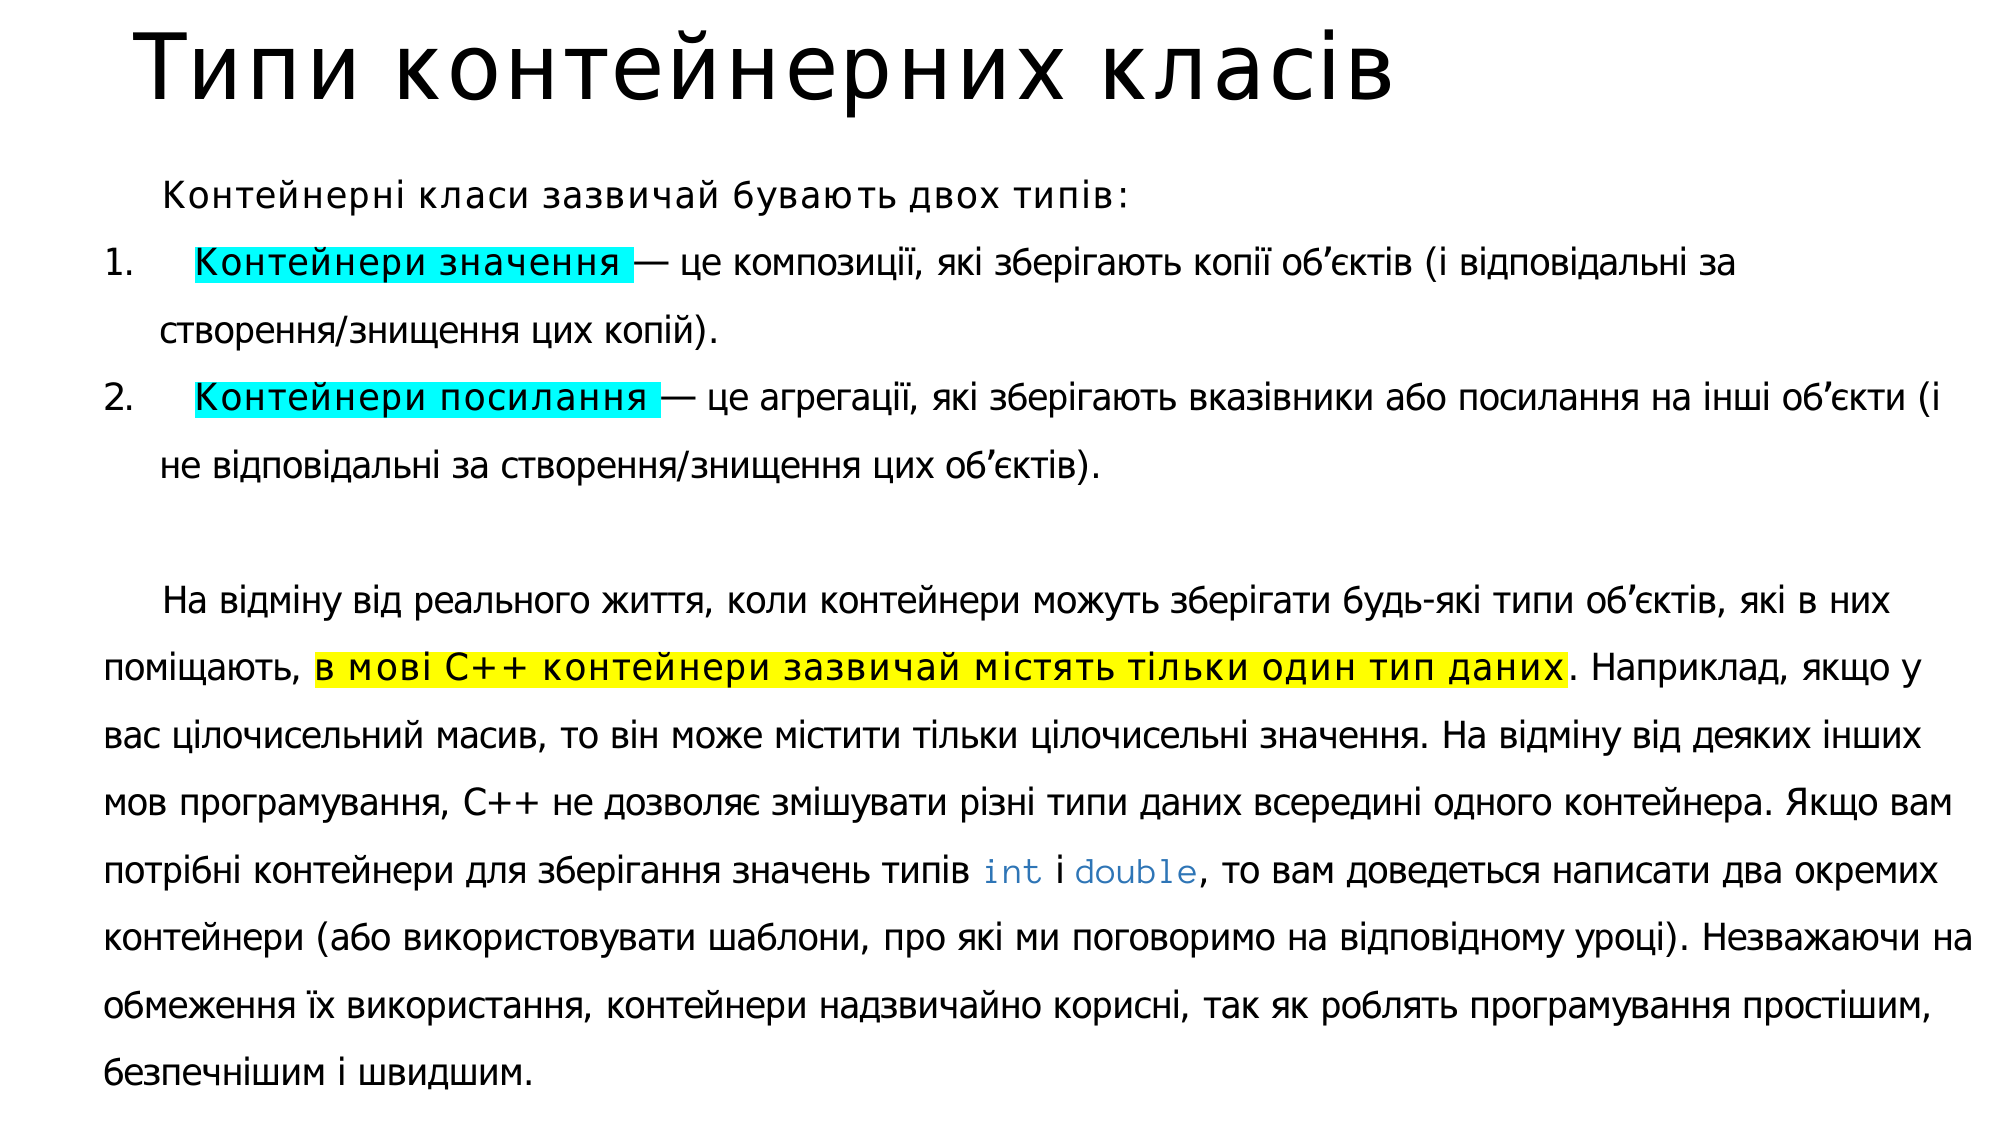

# Типи контейнерних класів
Контейнерні класи зазвичай бувають двох типів:
   Контейнери значення — це композиції, які зберігають копії об’єктів (і відповідальні за створення/знищення цих копій).
   Контейнери посилання — це агрегації, які зберігають вказівники або посилання на інші об’єкти (і не відповідальні за створення/знищення цих об’єктів).

На відміну від реального життя, коли контейнери можуть зберігати будь-які типи об’єктів, які в них поміщають, в мові C++ контейнери зазвичай містять тільки один тип даних. Наприклад, якщо у вас цілочисельний масив, то він може містити тільки цілочисельні значення. На відміну від деяких інших мов програмування, C++ не дозволяє змішувати різні типи даних всередині одного контейнера. Якщо вам потрібні контейнери для зберігання значень типів int і double, то вам доведеться написати два окремих контейнери (або використовувати шаблони, про які ми поговоримо на відповідному уроці). Незважаючи на обмеження їх використання, контейнери надзвичайно корисні, так як роблять програмування простішим, безпечнішим і швидшим.